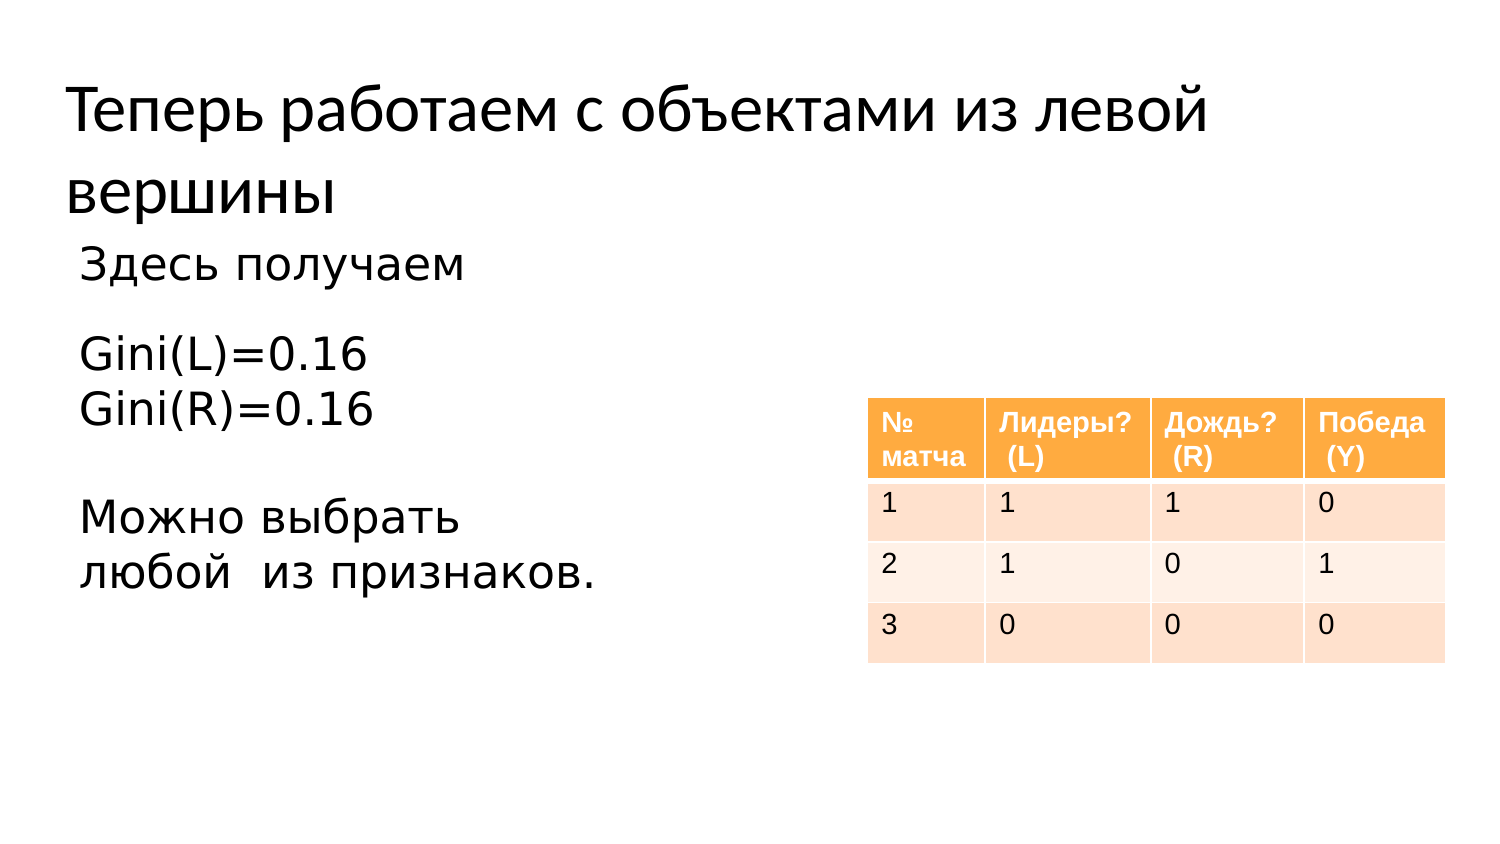

# Теперь работаем с объектами из левой  вершины
Здесь получаем
Gini(L)=0.16  Gini(R)=0.16

Можно выбрать любой  из признаков.
| № матча | Лидеры? (L) | Дождь? (R) | Победа (Y) |
| --- | --- | --- | --- |
| 1 | 1 | 1 | 0 |
| 2 | 1 | 0 | 1 |
| 3 | 0 | 0 | 0 |